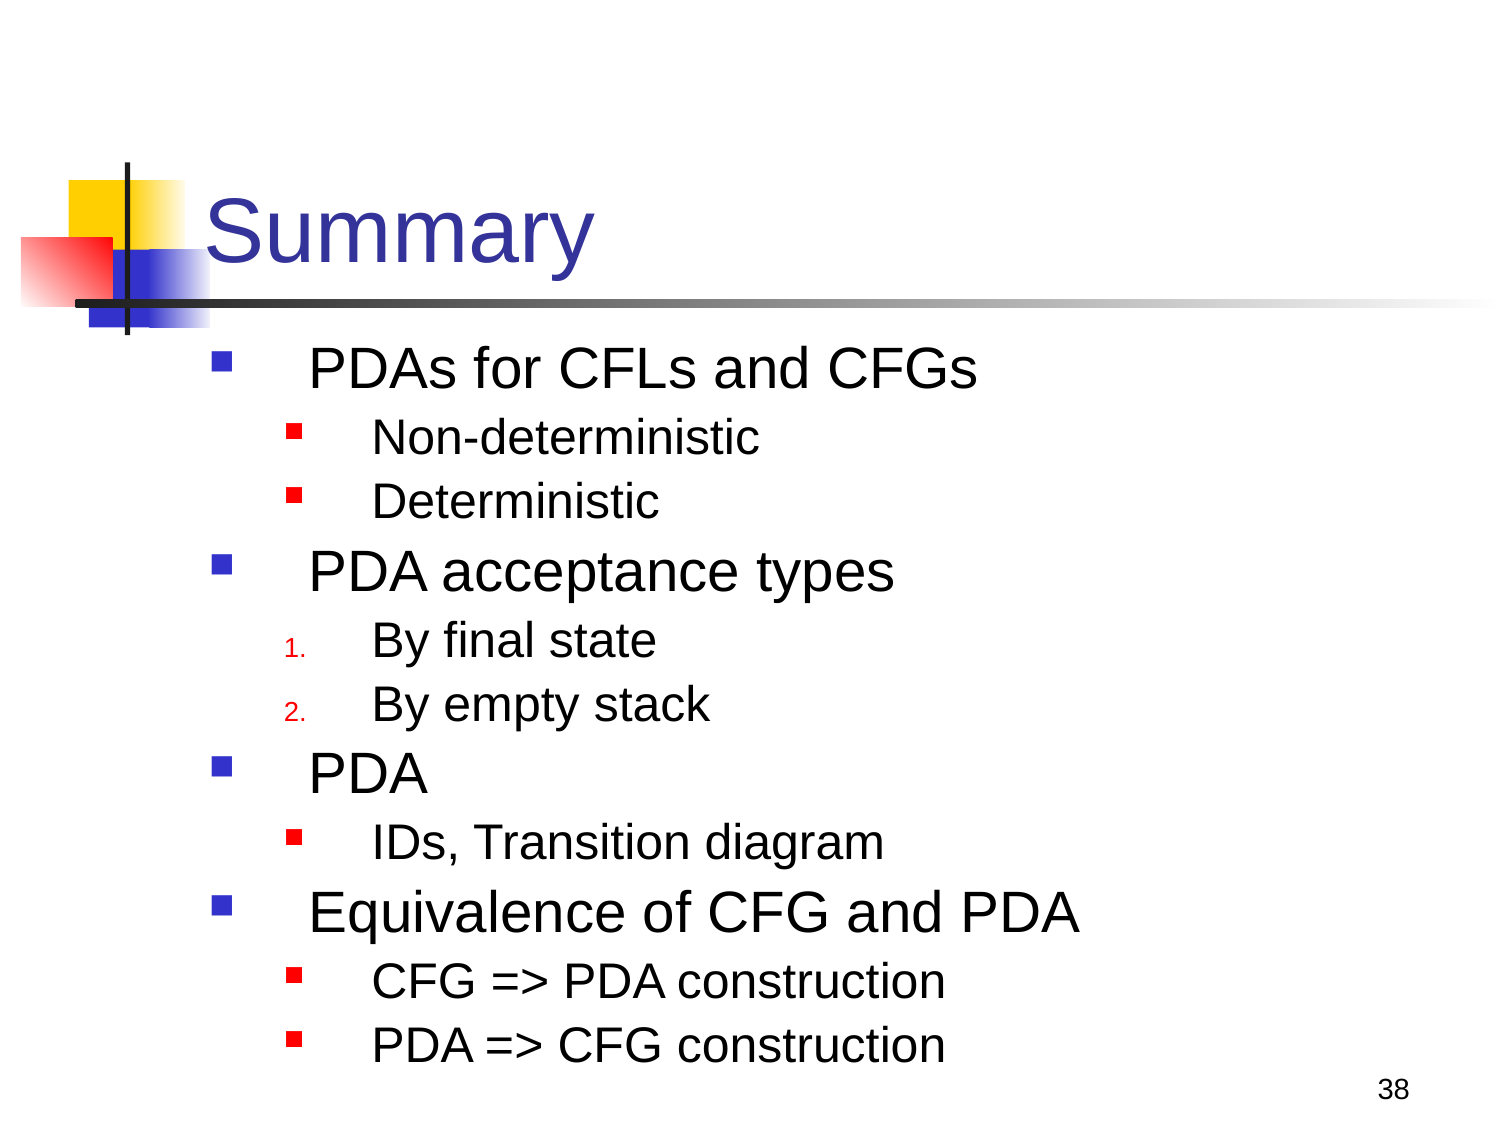

# Summary
PDAs for CFLs and CFGs
Non-deterministic
Deterministic
PDA acceptance types
By final state
By empty stack
PDA
IDs, Transition diagram
Equivalence of CFG and PDA
CFG => PDA construction
PDA => CFG construction
38